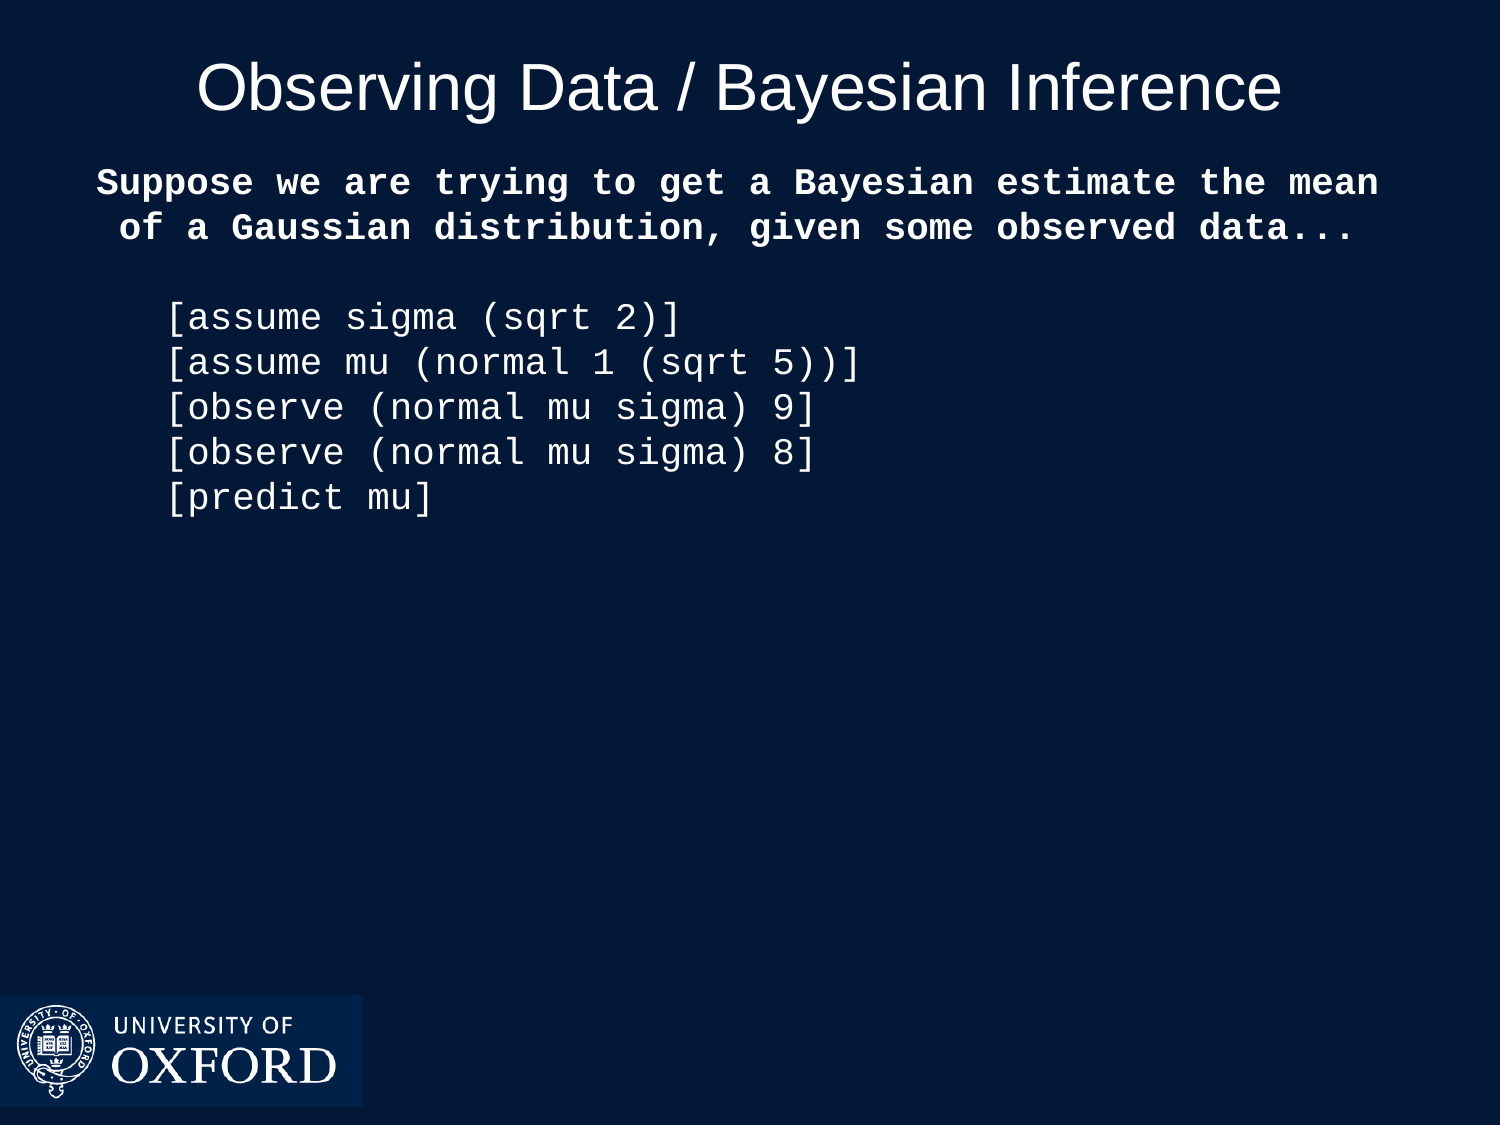

# Observing Data / Bayesian Inference
Suppose we are trying to get a Bayesian estimate the mean of a Gaussian distribution, given some observed data...

[assume sigma (sqrt 2)]
[assume mu (normal 1 (sqrt 5))]
[observe (normal mu sigma) 9]
[observe (normal mu sigma) 8]
[predict mu]